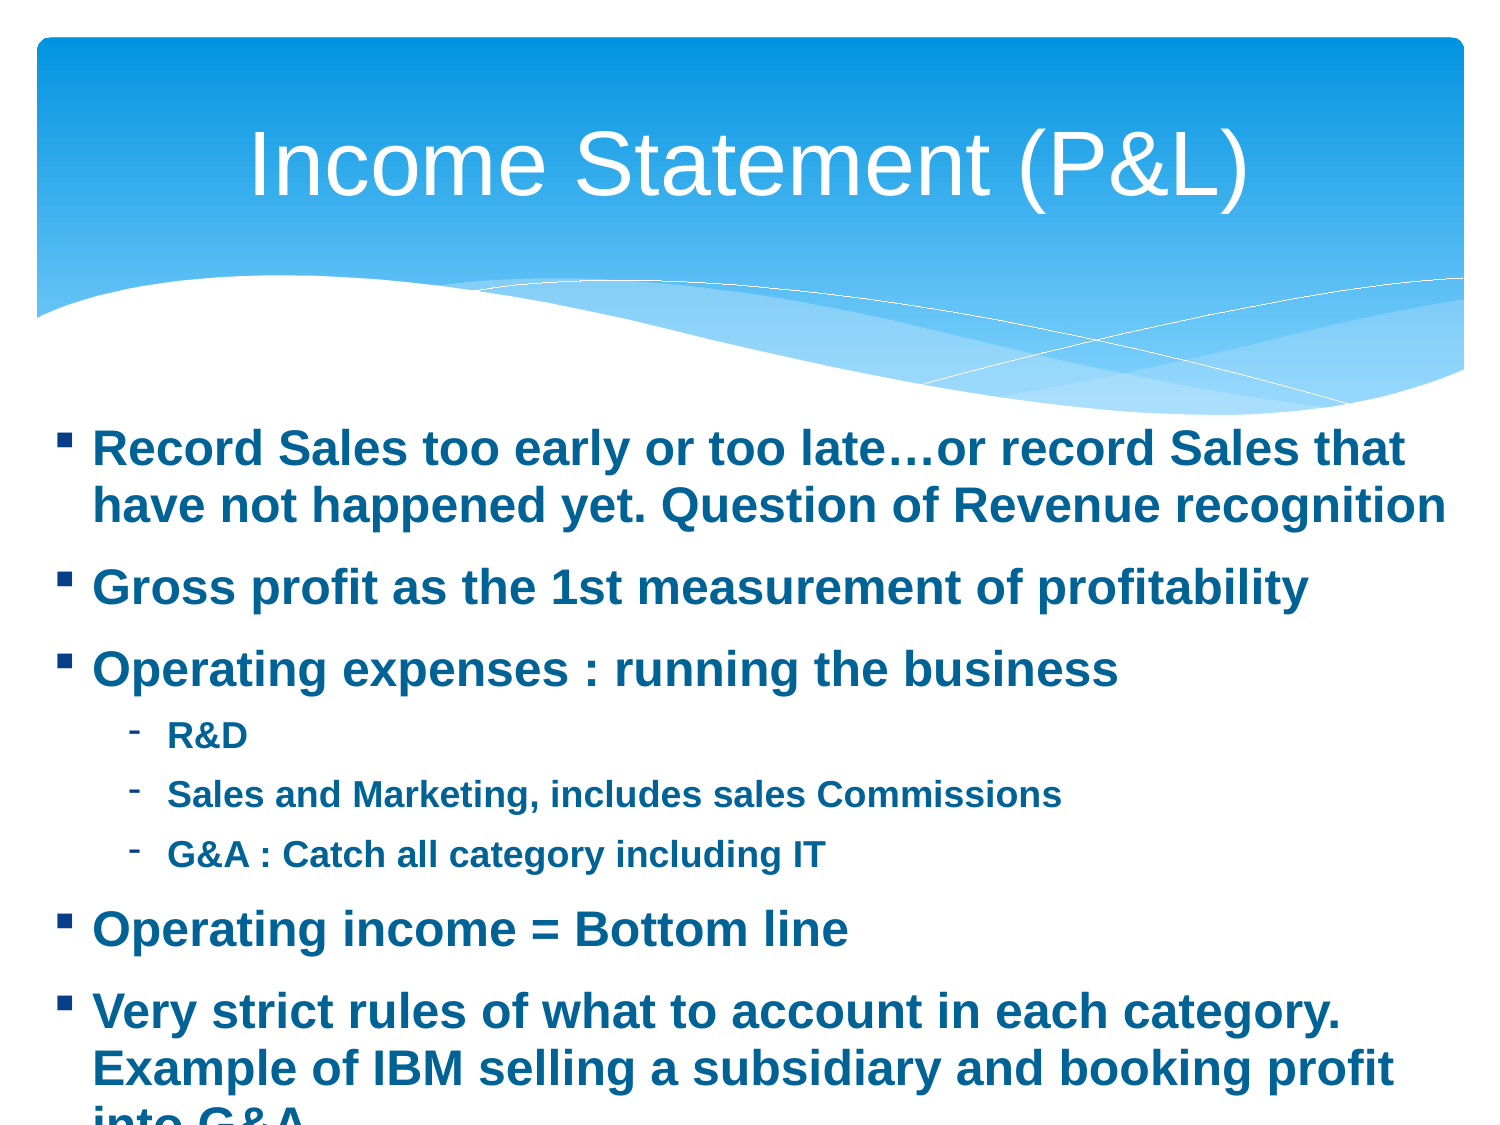

# Income Statement (P&L)

Record Sales too early or too late…or record Sales that have not happened yet. Question of Revenue recognition
Gross profit as the 1st measurement of profitability
Operating expenses : running the business
R&D
Sales and Marketing, includes sales Commissions
G&A : Catch all category including IT
Operating income = Bottom line
Very strict rules of what to account in each category. Example of IBM selling a subsidiary and booking profit into G&A…